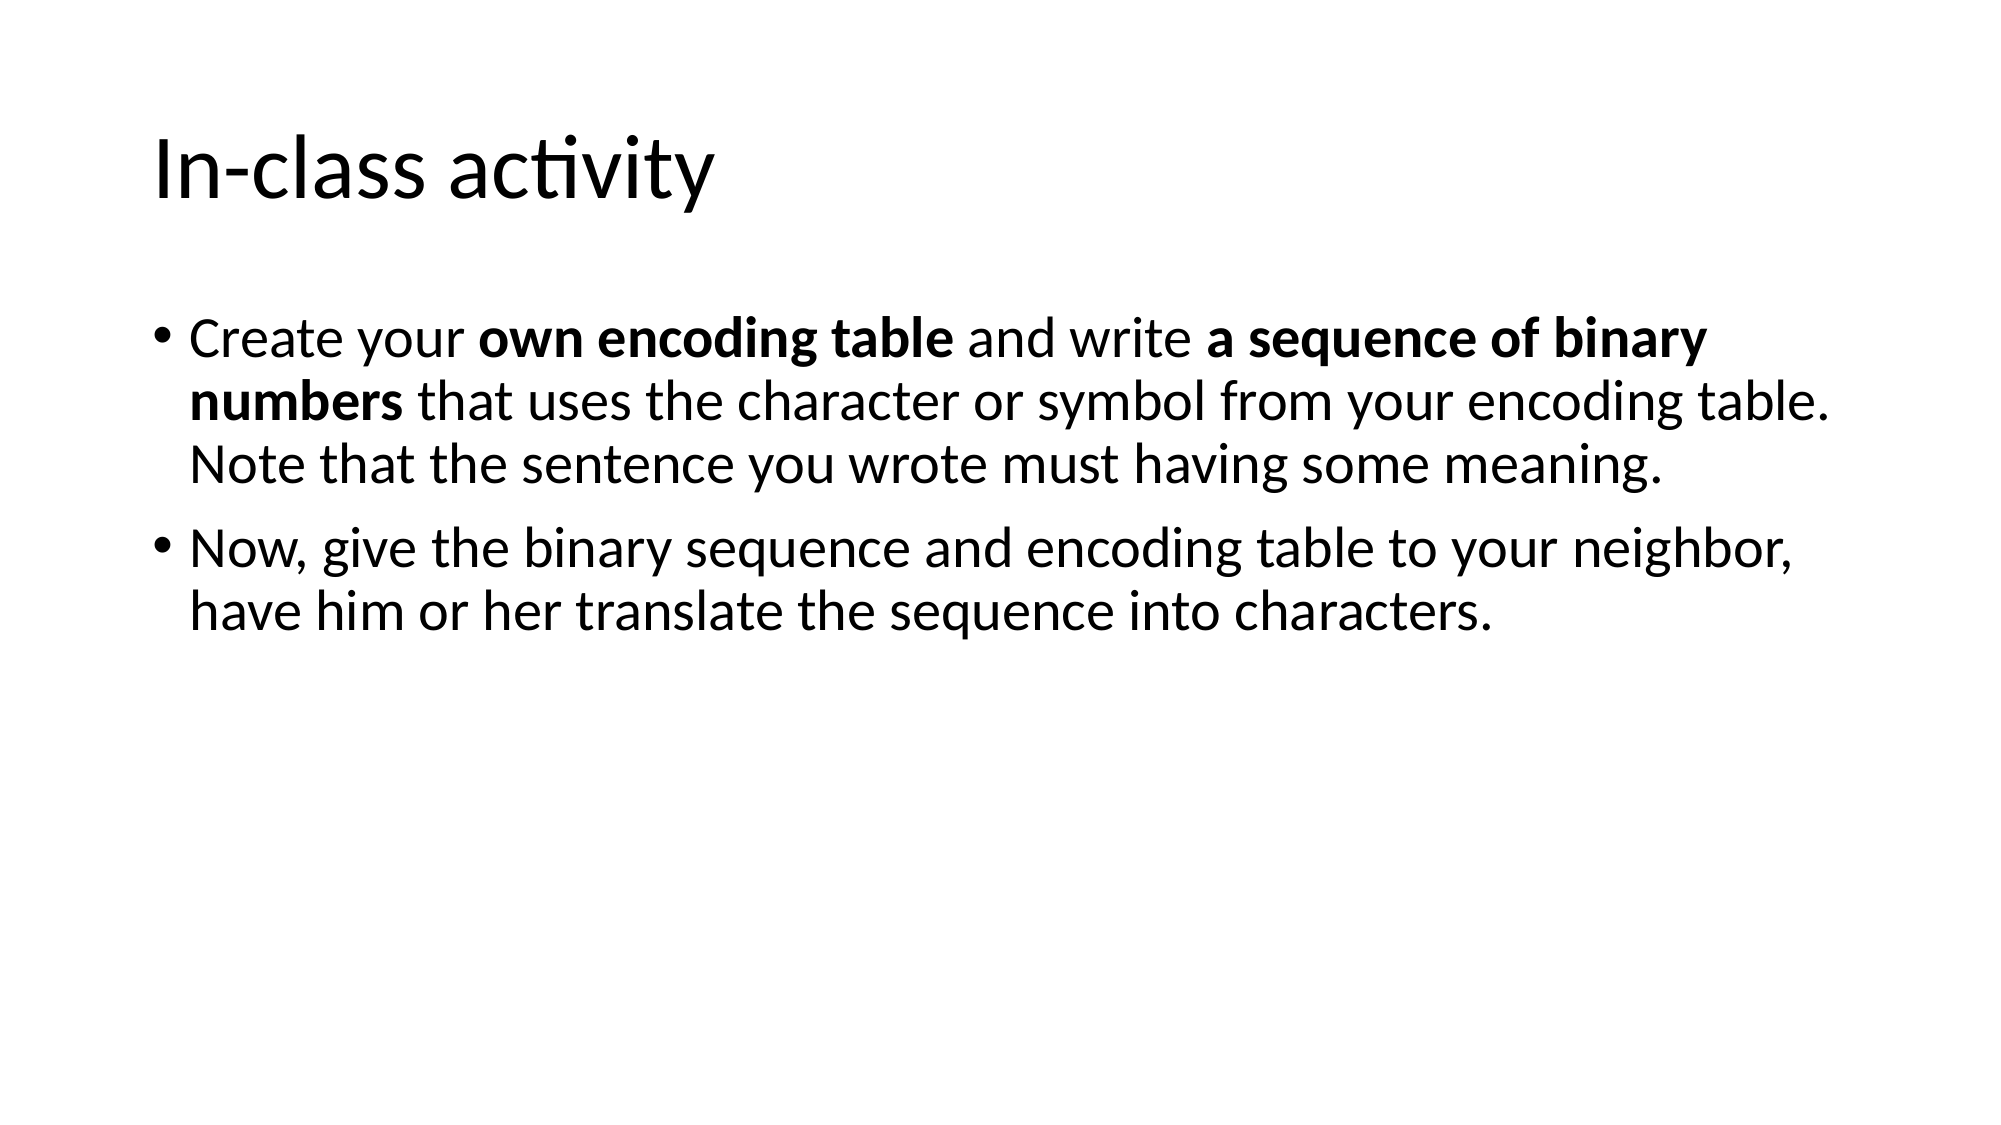

# In-class activity
Create your own encoding table and write a sequence of binary numbers that uses the character or symbol from your encoding table. Note that the sentence you wrote must having some meaning.
Now, give the binary sequence and encoding table to your neighbor, have him or her translate the sequence into characters.